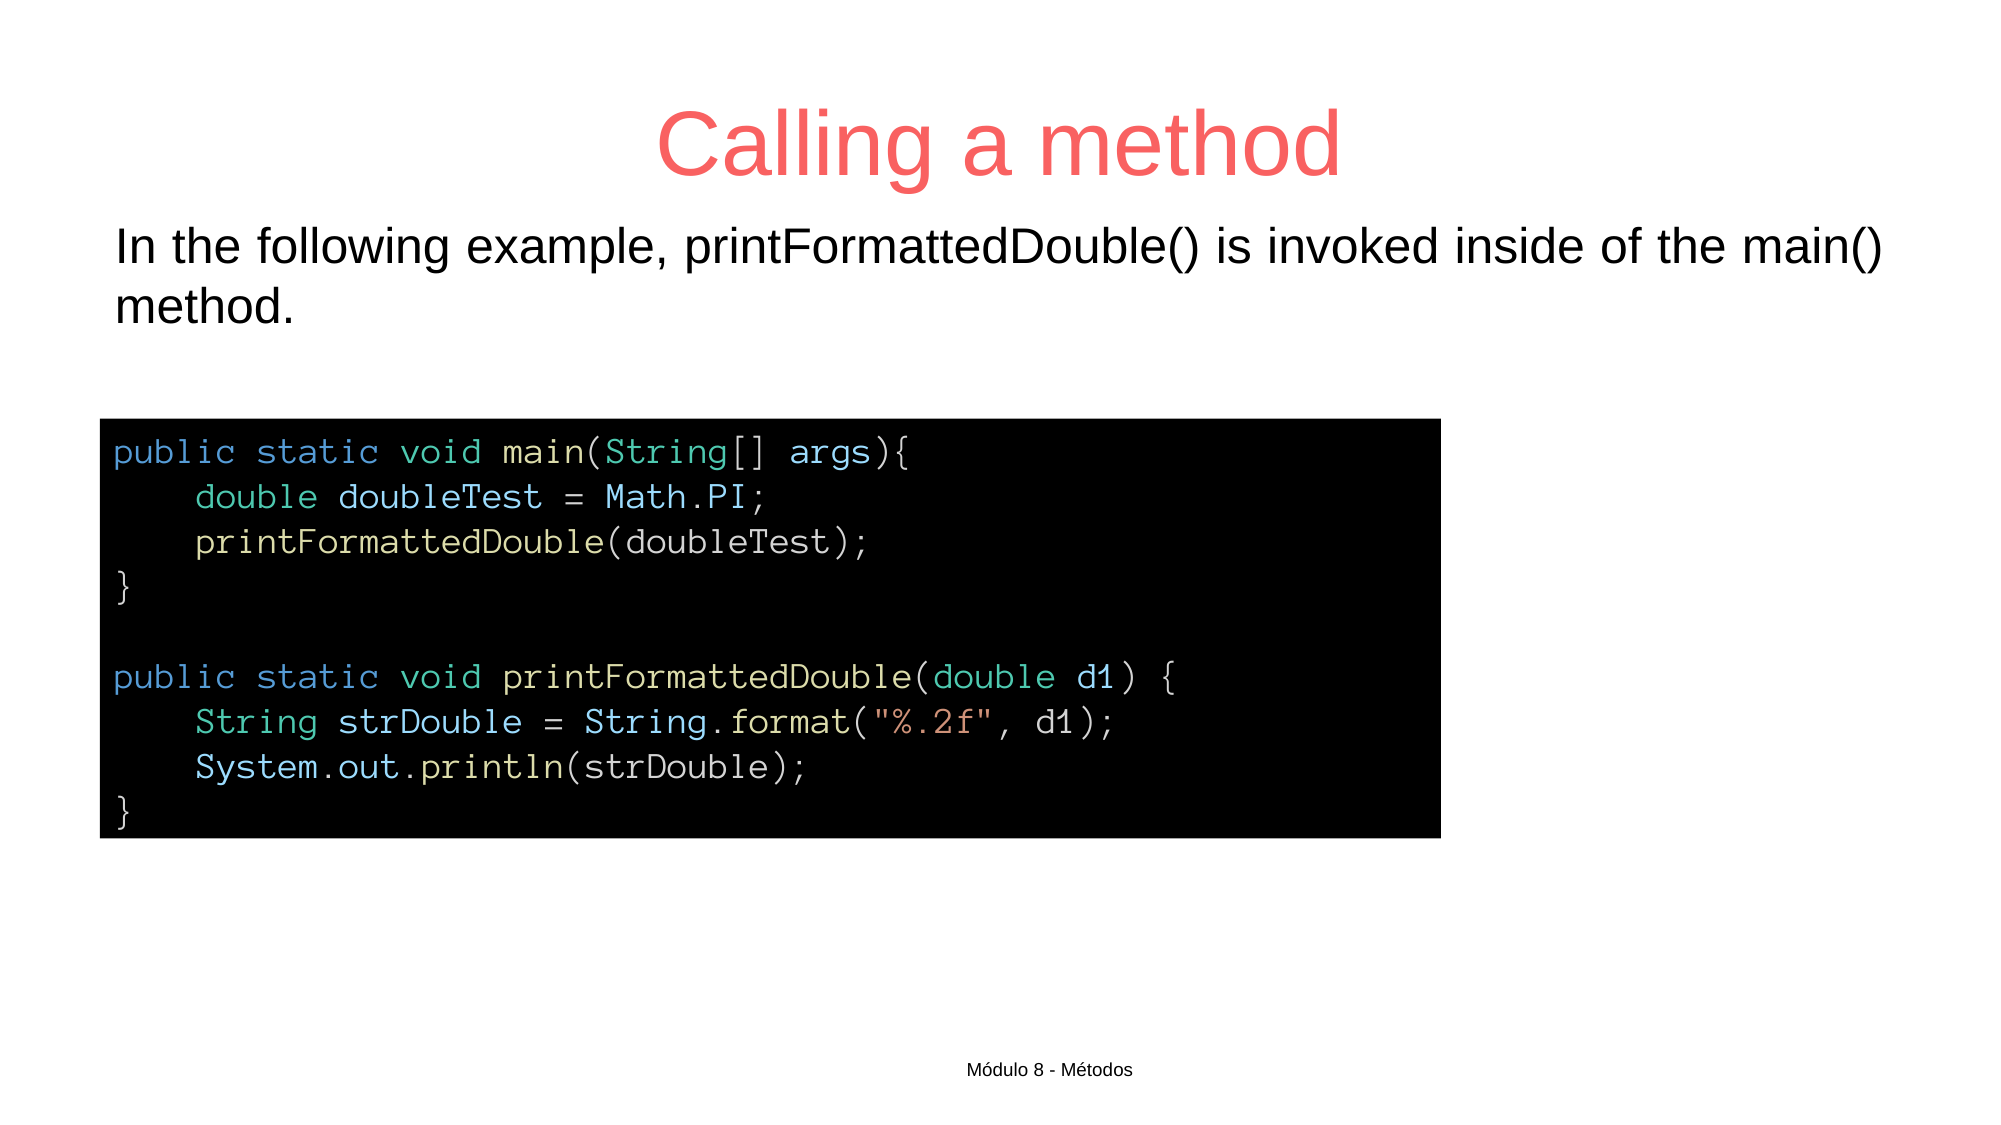

# Calling a method
In the following example, printFormattedDouble() is invoked inside of the main() method.
public static void main(String[] args){
    double doubleTest = Math.PI;
    printFormattedDouble(doubleTest);
}
public static void printFormattedDouble(double d1) {
    String strDouble = String.format("%.2f", d1);
    System.out.println(strDouble);
}